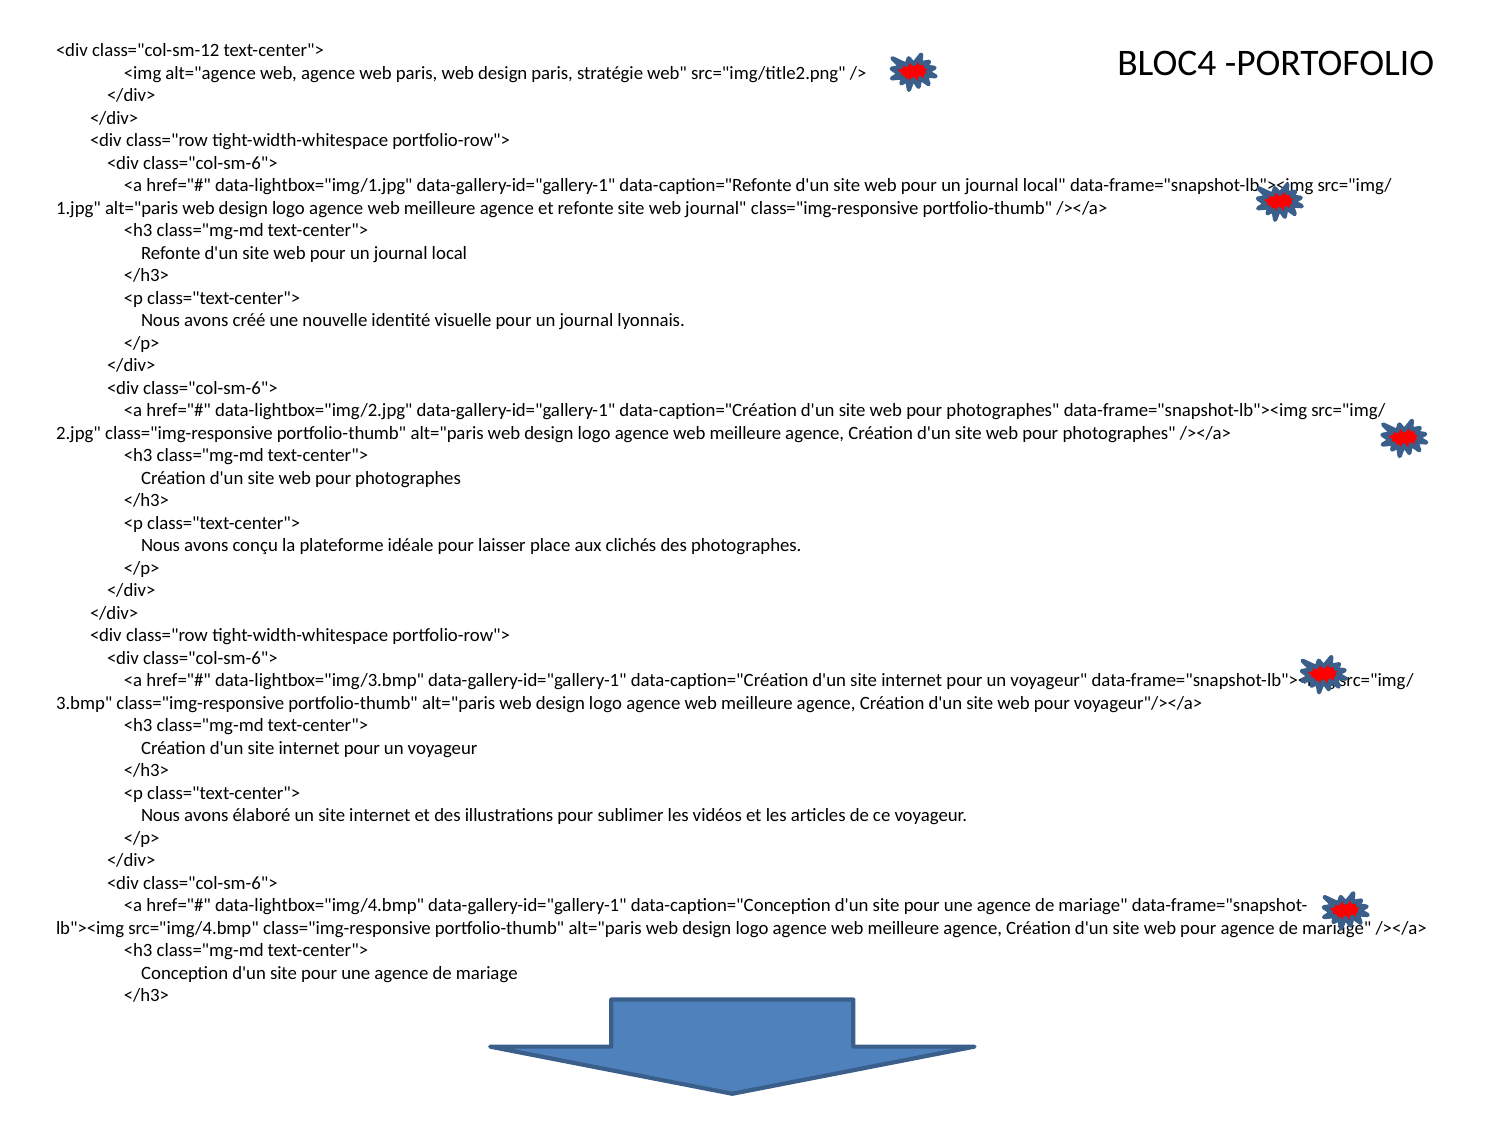

<div class="col-sm-12 text-center">
                <img alt="agence web, agence web paris, web design paris, stratégie web" src="img/title2.png" />
            </div>
        </div>
        <div class="row tight-width-whitespace portfolio-row">
            <div class="col-sm-6">
                <a href="#" data-lightbox="img/1.jpg" data-gallery-id="gallery-1" data-caption="Refonte d'un site web pour un journal local" data-frame="snapshot-lb"><img src="img/1.jpg" alt="paris web design logo agence web meilleure agence et refonte site web journal" class="img-responsive portfolio-thumb" /></a>
                <h3 class="mg-md text-center">
                    Refonte d'un site web pour un journal local
                </h3>
                <p class="text-center">
                    Nous avons créé une nouvelle identité visuelle pour un journal lyonnais.
                </p>
            </div>
            <div class="col-sm-6">
                <a href="#" data-lightbox="img/2.jpg" data-gallery-id="gallery-1" data-caption="Création d'un site web pour photographes" data-frame="snapshot-lb"><img src="img/2.jpg" class="img-responsive portfolio-thumb" alt="paris web design logo agence web meilleure agence, Création d'un site web pour photographes" /></a>
                <h3 class="mg-md text-center">
                    Création d'un site web pour photographes
                </h3>
                <p class="text-center">
                    Nous avons conçu la plateforme idéale pour laisser place aux clichés des photographes.
                </p>
            </div>
        </div>
        <div class="row tight-width-whitespace portfolio-row">
            <div class="col-sm-6">
                <a href="#" data-lightbox="img/3.bmp" data-gallery-id="gallery-1" data-caption="Création d'un site internet pour un voyageur" data-frame="snapshot-lb"><img src="img/3.bmp" class="img-responsive portfolio-thumb" alt="paris web design logo agence web meilleure agence, Création d'un site web pour voyageur"/></a>
                <h3 class="mg-md text-center">
                    Création d'un site internet pour un voyageur
                </h3>
                <p class="text-center">
                    Nous avons élaboré un site internet et des illustrations pour sublimer les vidéos et les articles de ce voyageur.
                </p>
            </div>
            <div class="col-sm-6">
                <a href="#" data-lightbox="img/4.bmp" data-gallery-id="gallery-1" data-caption="Conception d'un site pour une agence de mariage" data-frame="snapshot-lb"><img src="img/4.bmp" class="img-responsive portfolio-thumb" alt="paris web design logo agence web meilleure agence, Création d'un site web pour agence de mariage" /></a>
                <h3 class="mg-md text-center">
                    Conception d'un site pour une agence de mariage
                </h3>
BLOC4 -PORTOFOLIO